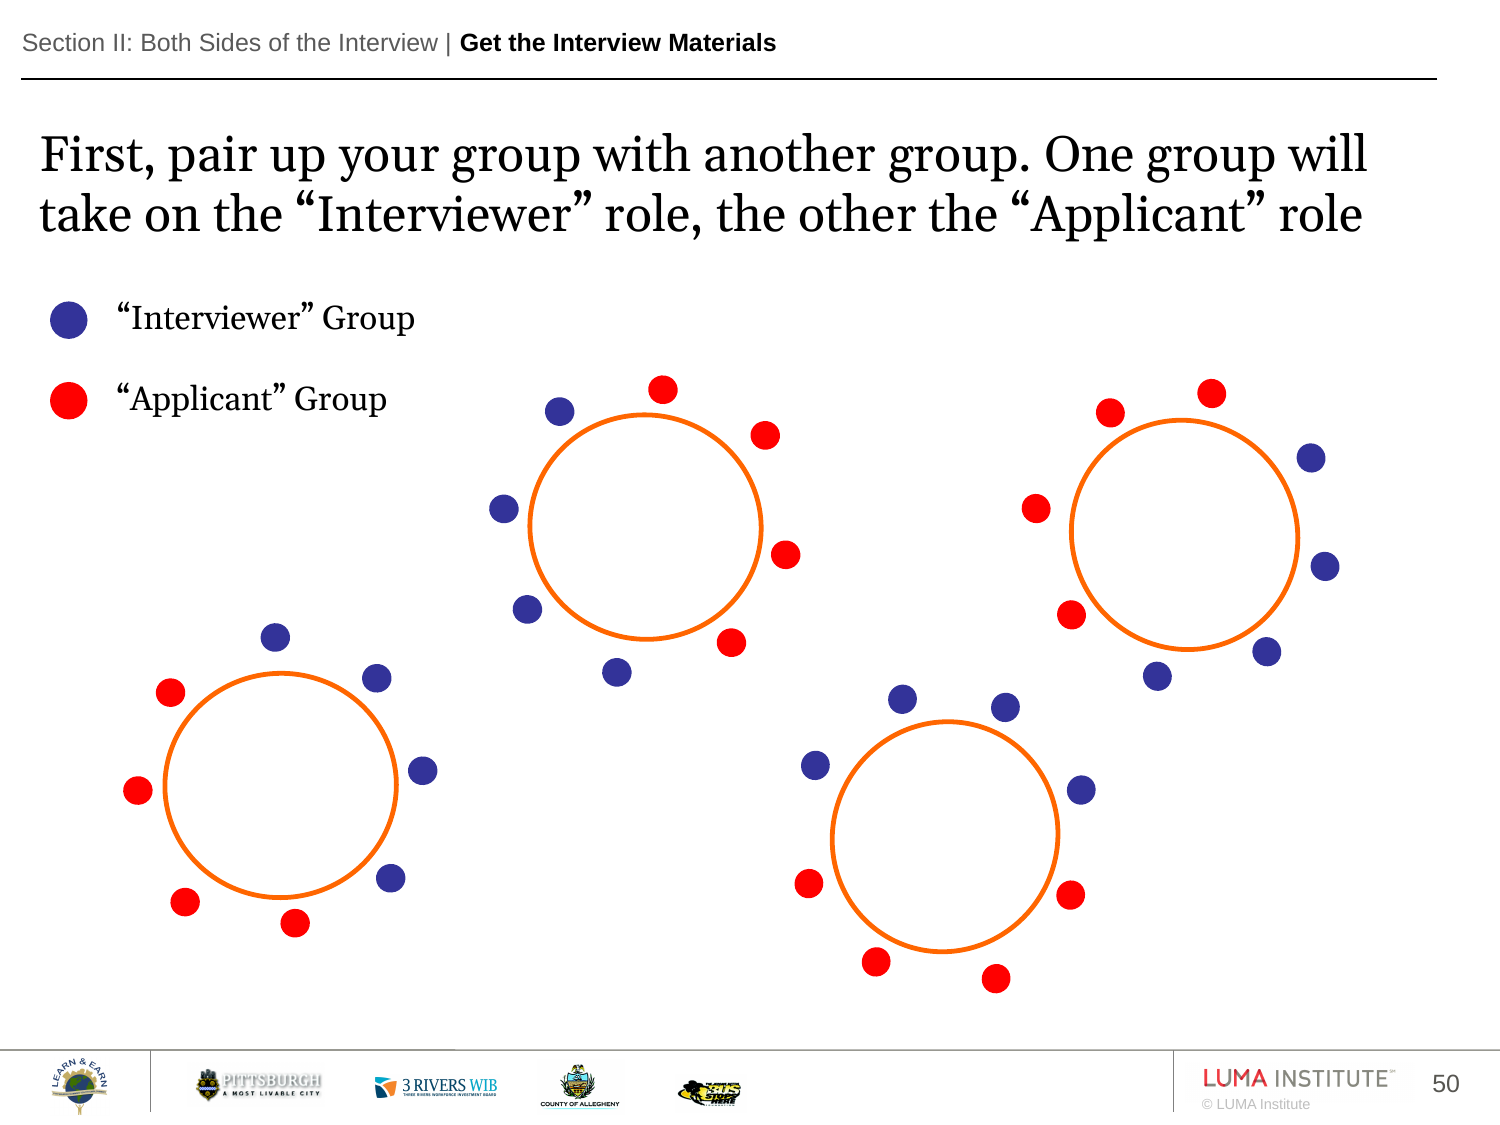

Section II: Both Sides of the Interview | Get the Interview Materials
First, pair up your group with another group. One group will take on the “Interviewer” role, the other the “Applicant” role
“Interviewer” Group

“Applicant” Group